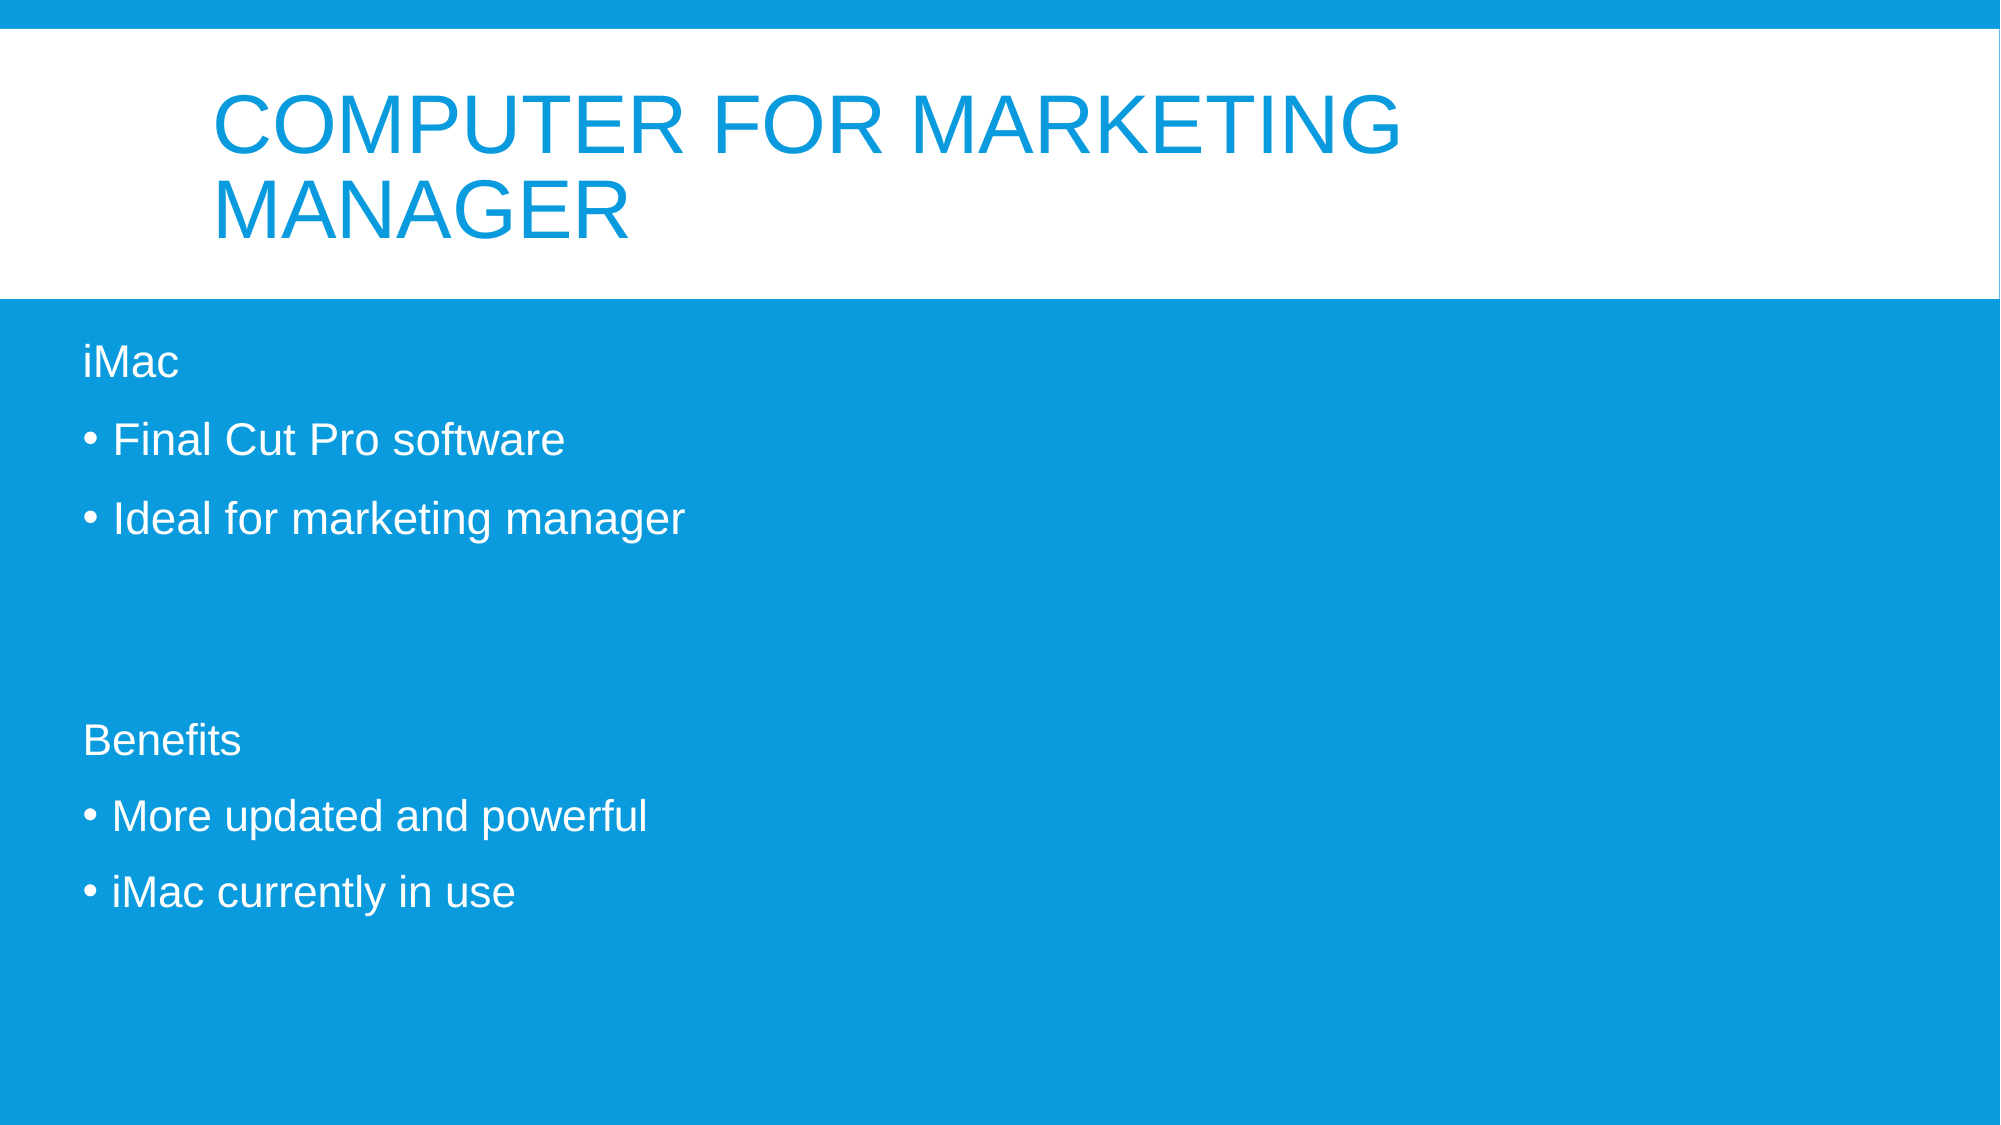

# Computer for Marketing Manager
iMac
Final Cut Pro software
Ideal for marketing manager

Benefits
More updated and powerful
iMac currently in use